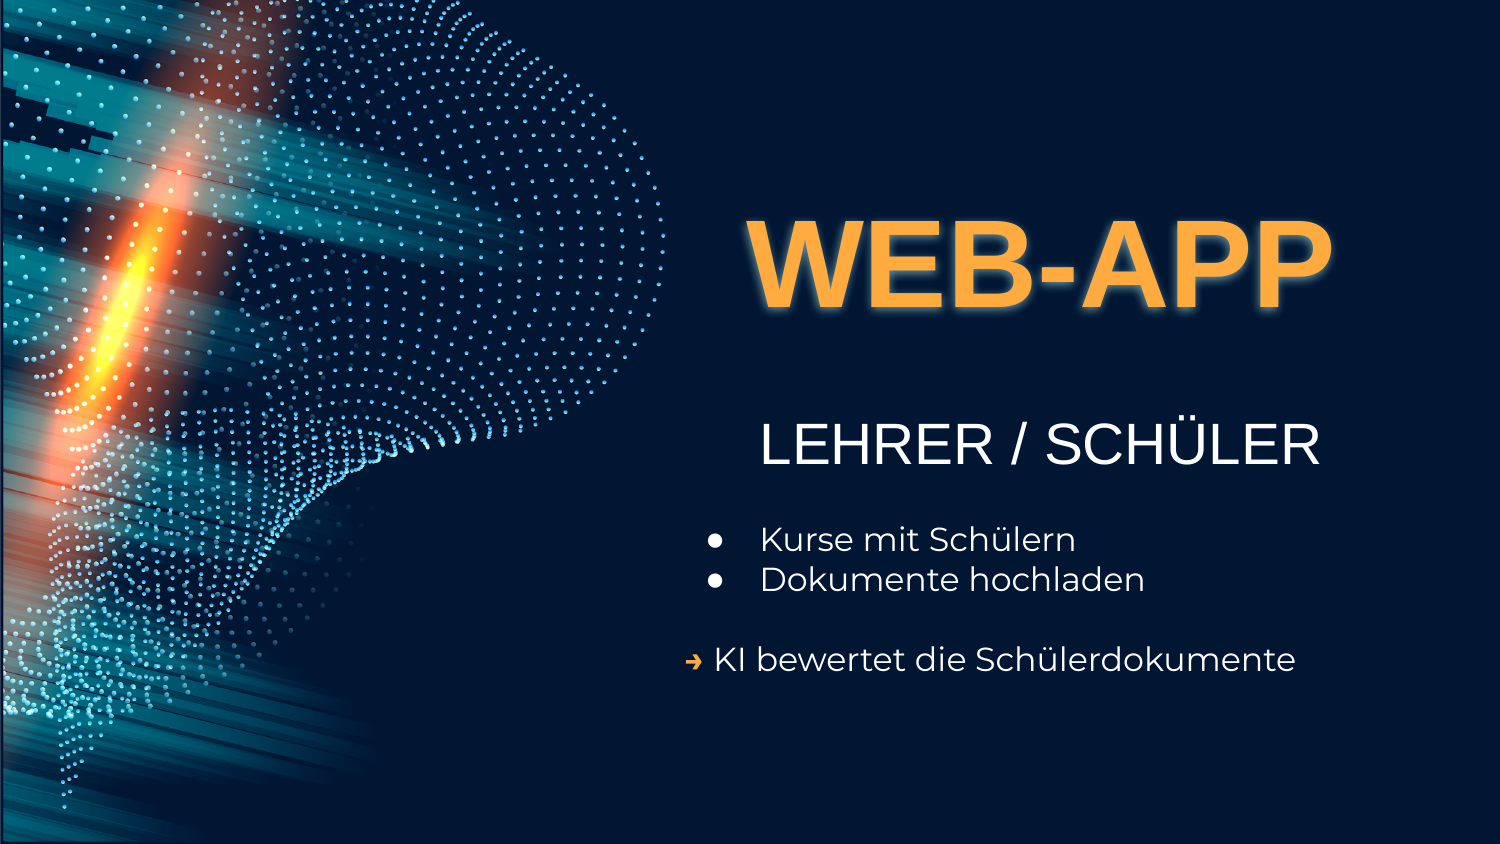

# WEB-APP
LEHRER / SCHÜLER
Kurse mit Schülern
Dokumente hochladen

→ KI bewertet die Schülerdokumente